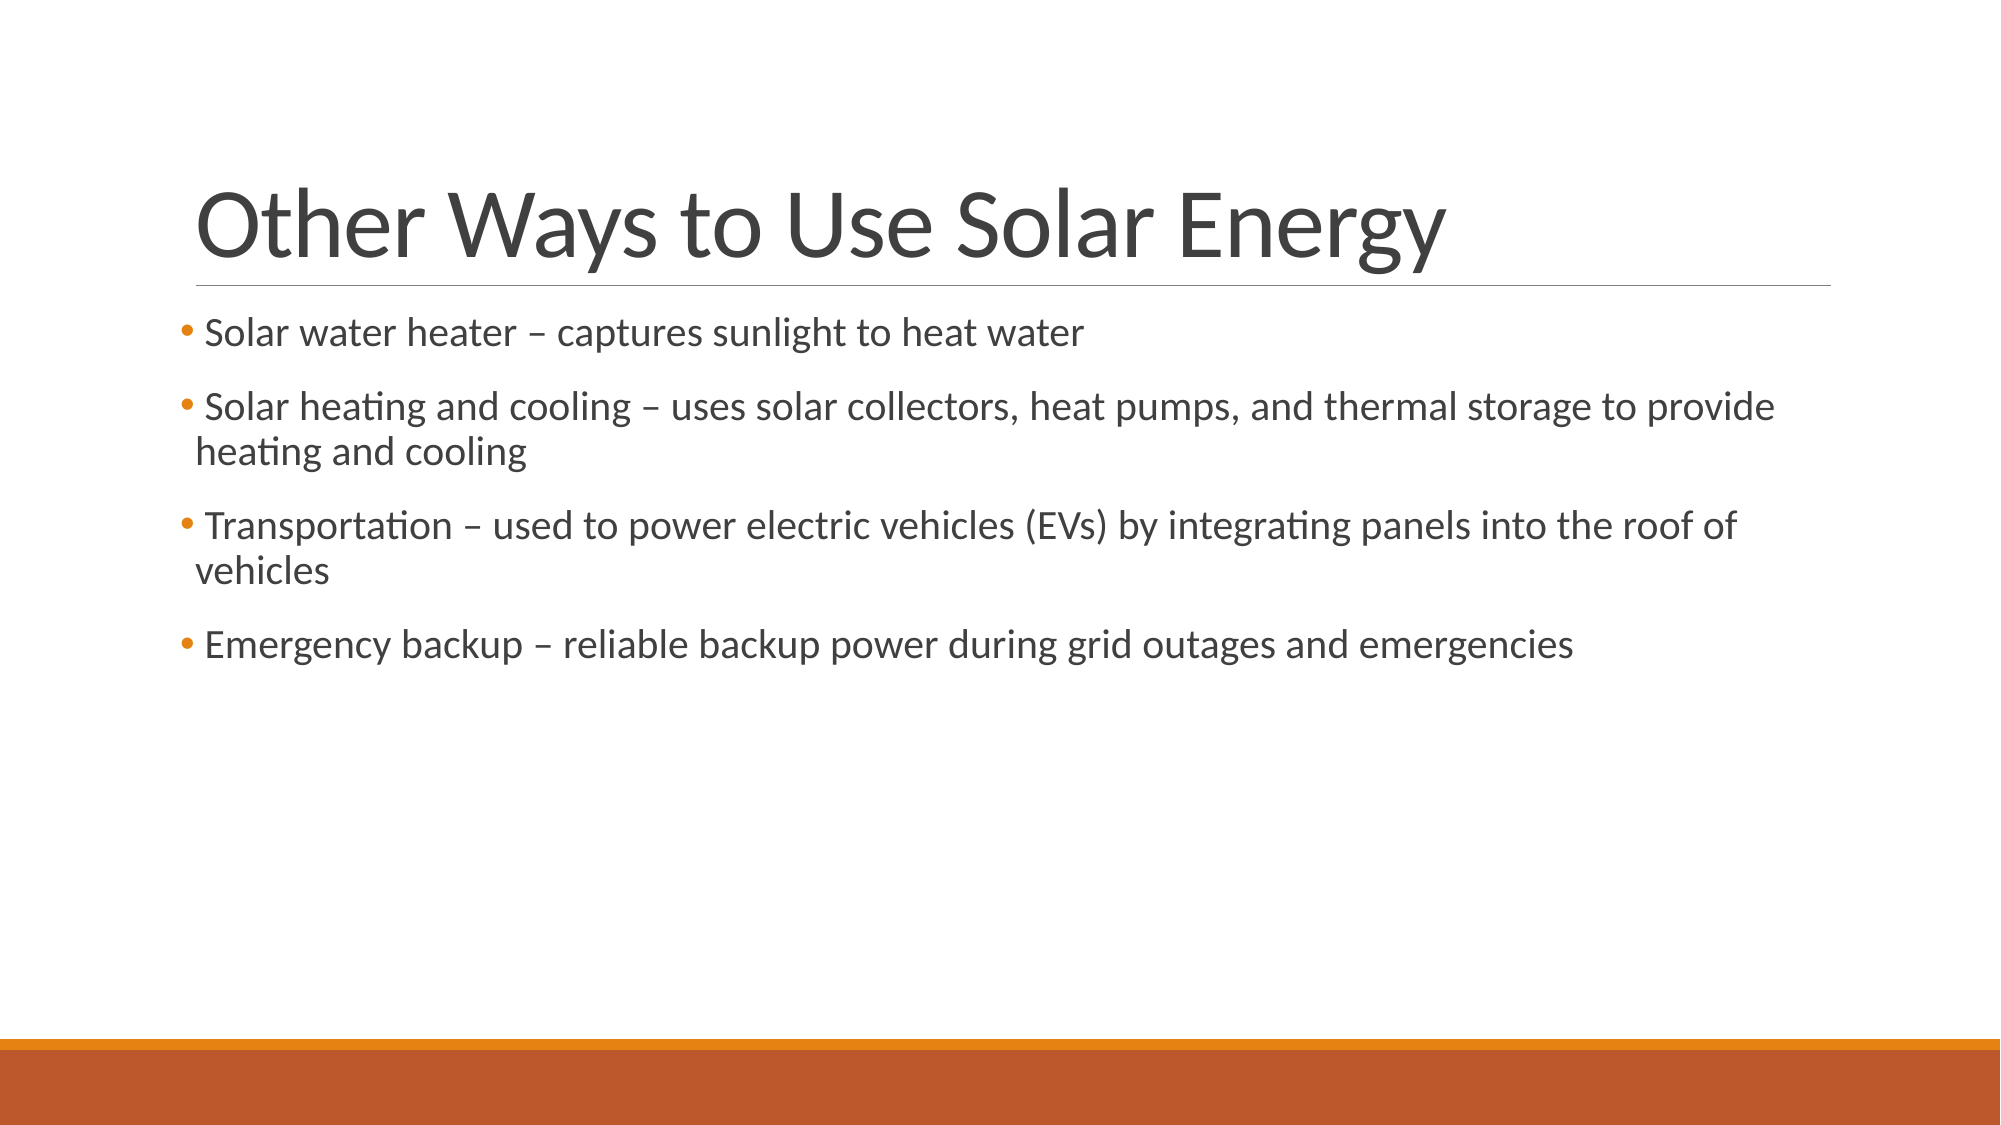

# Other Ways to Use Solar Energy
 Solar water heater – captures sunlight to heat water
 Solar heating and cooling – uses solar collectors, heat pumps, and thermal storage to provide heating and cooling
 Transportation – used to power electric vehicles (EVs) by integrating panels into the roof of vehicles
 Emergency backup – reliable backup power during grid outages and emergencies